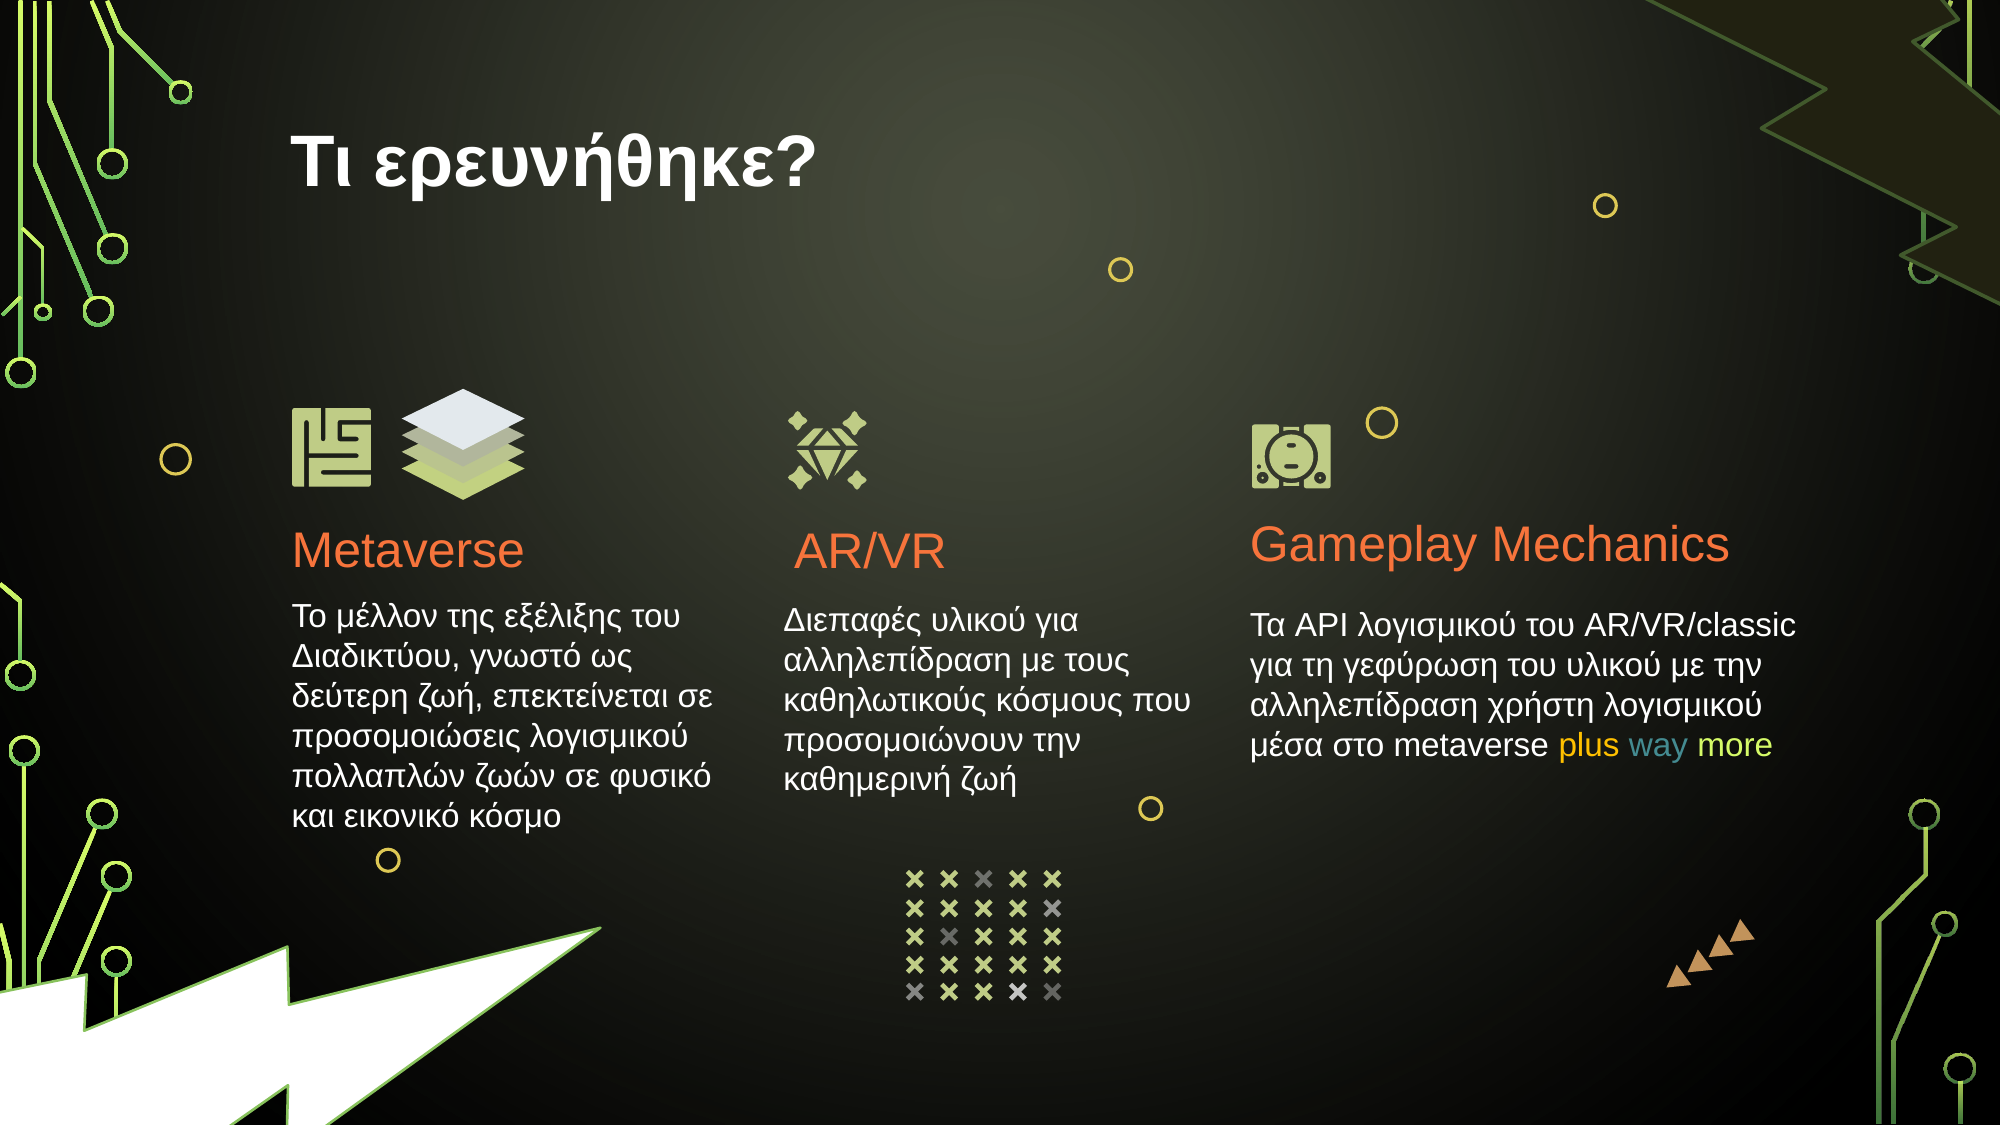

Τι ερευνήθηκε?

Gameplay Mechanics
Metaverse
AR/VR
Τα API λογισμικού του AR/VR/classic για τη γεφύρωση του υλικού με την αλληλεπίδραση χρήστη λογισμικού μέσα στο metaverse plus way more
Το μέλλον της εξέλιξης του Διαδικτύου, γνωστό ως δεύτερη ζωή, επεκτείνεται σε προσομοιώσεις λογισμικού πολλαπλών ζωών σε φυσικό και εικονικό κόσμο
Διεπαφές υλικού για αλληλεπίδραση με τους καθηλωτικούς κόσμους που προσομοιώνουν την καθημερινή ζωή